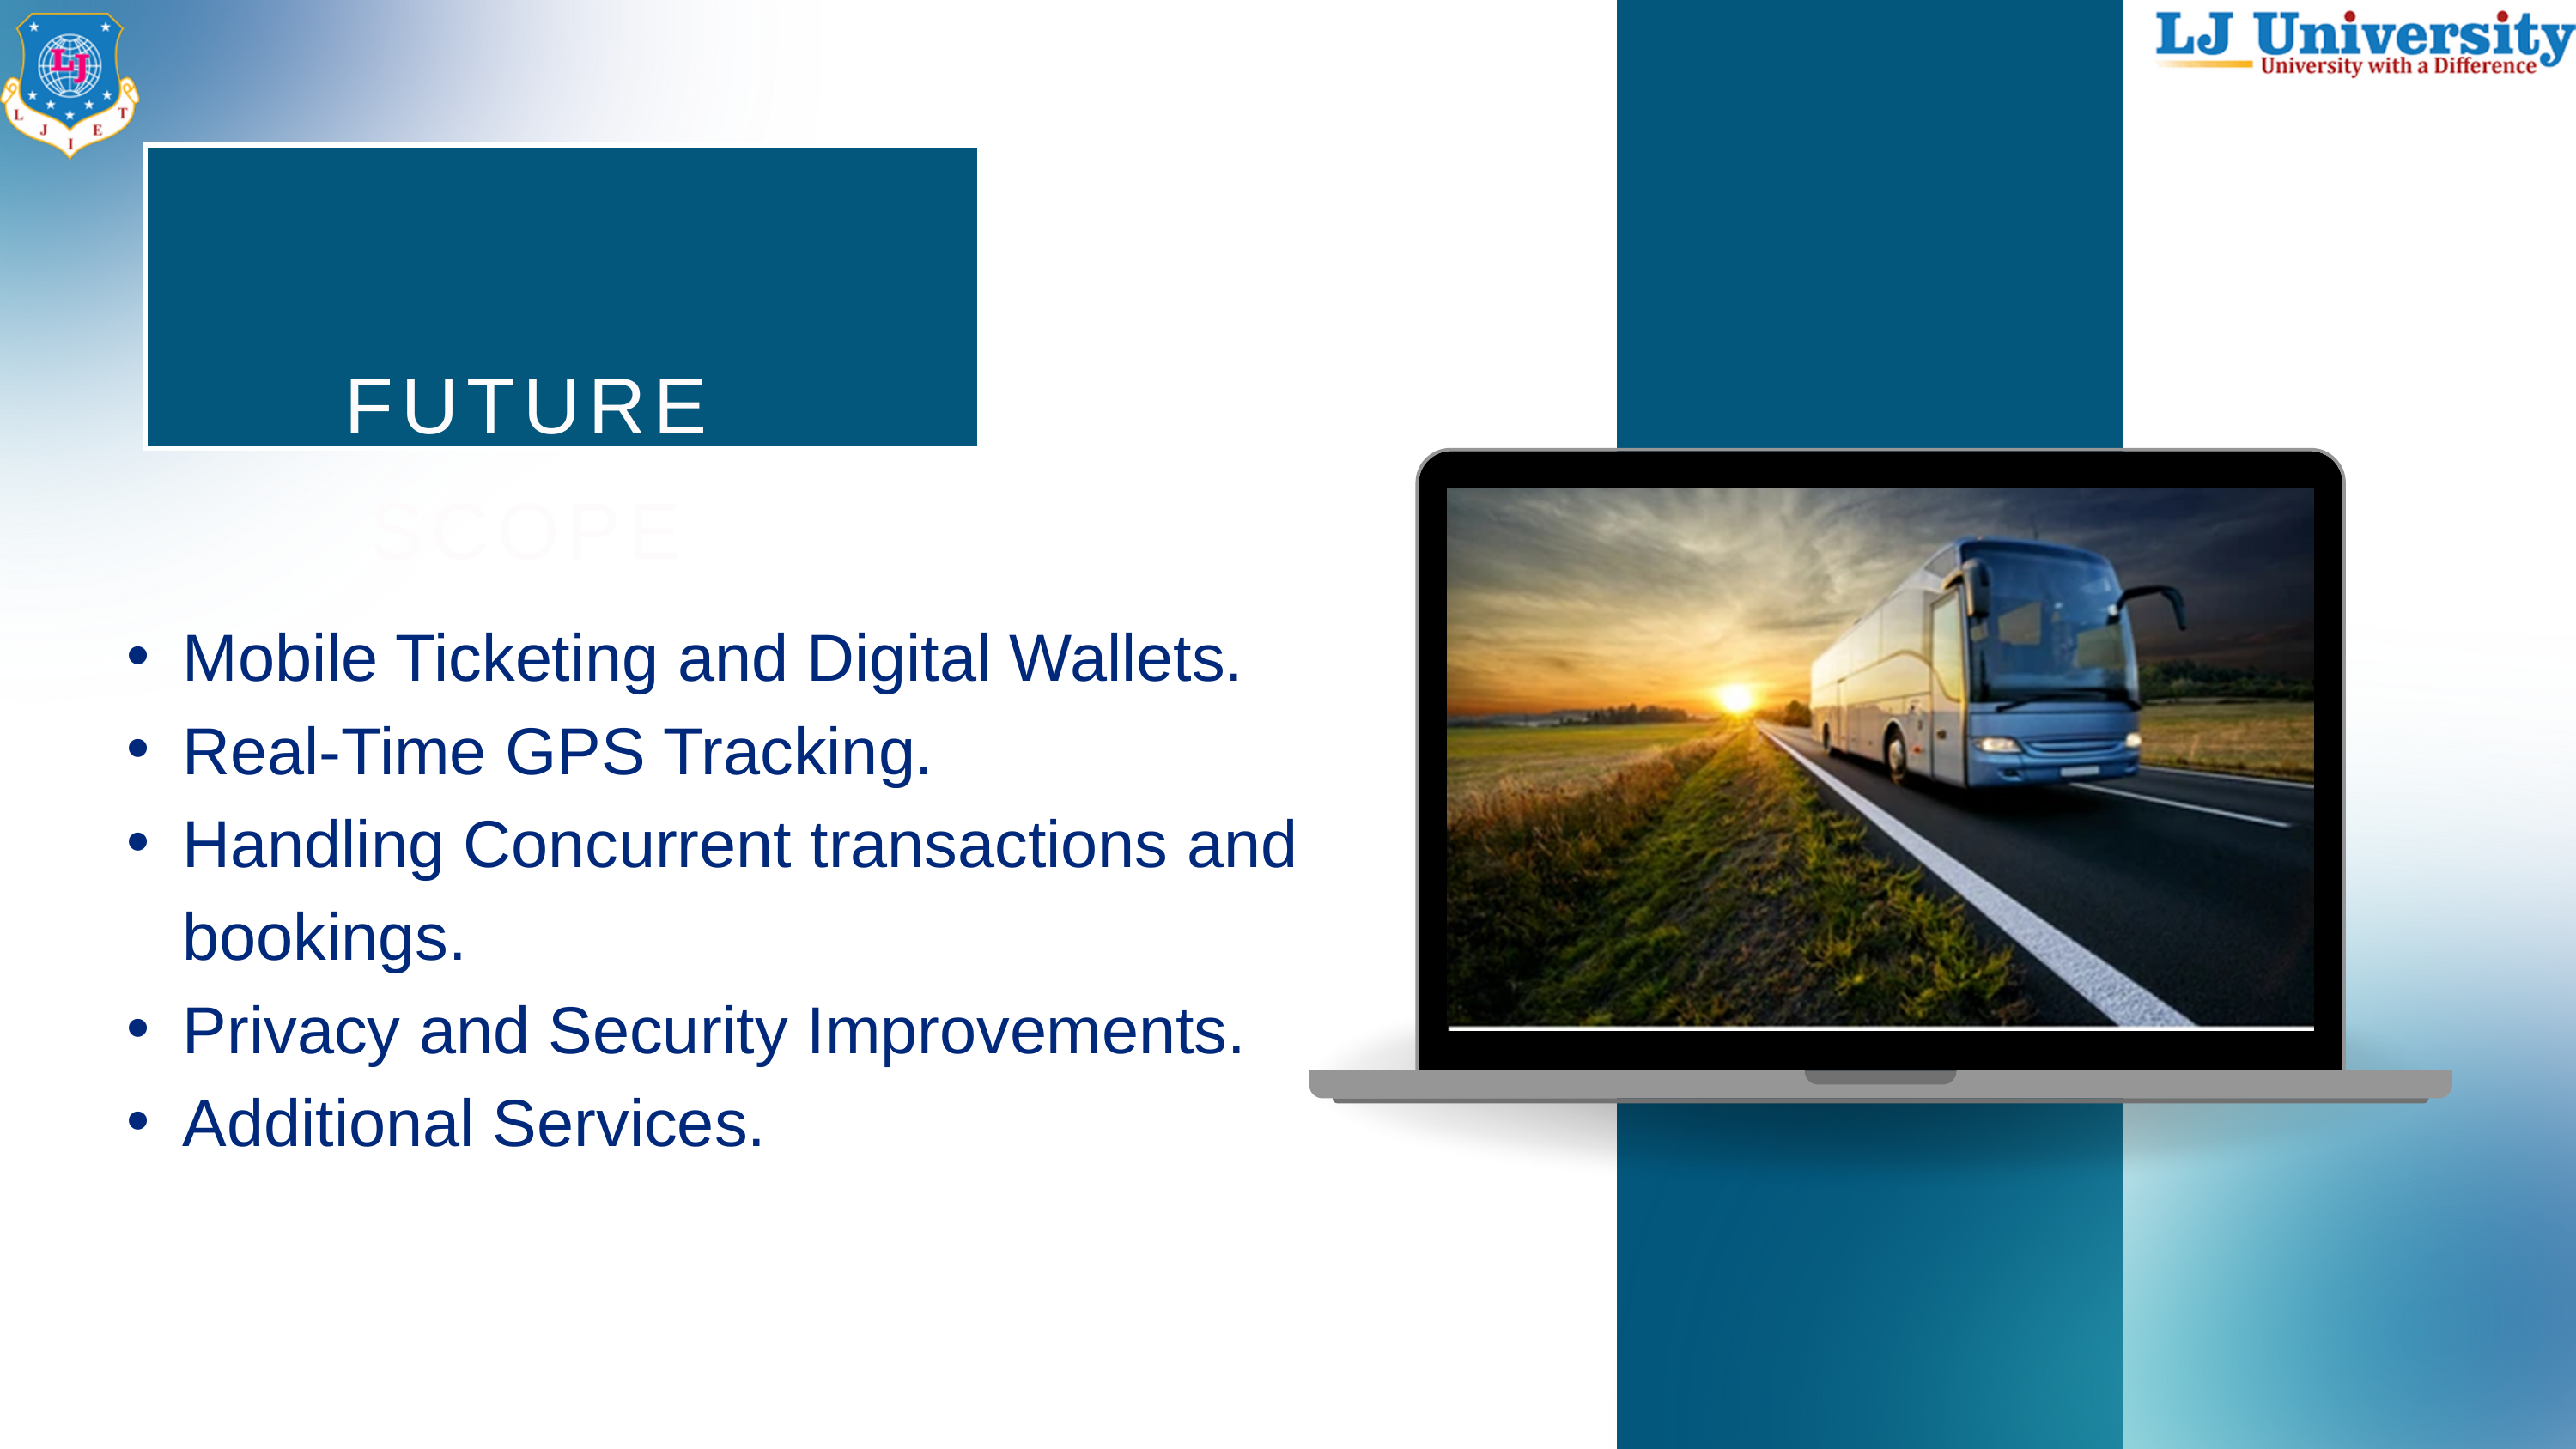

FUTURE
SCOPE

Mobile Ticketing and Digital Wallets.
Real-Time GPS Tracking.
Handling Concurrent transactions and bookings.
Privacy and Security Improvements.
Additional Services.